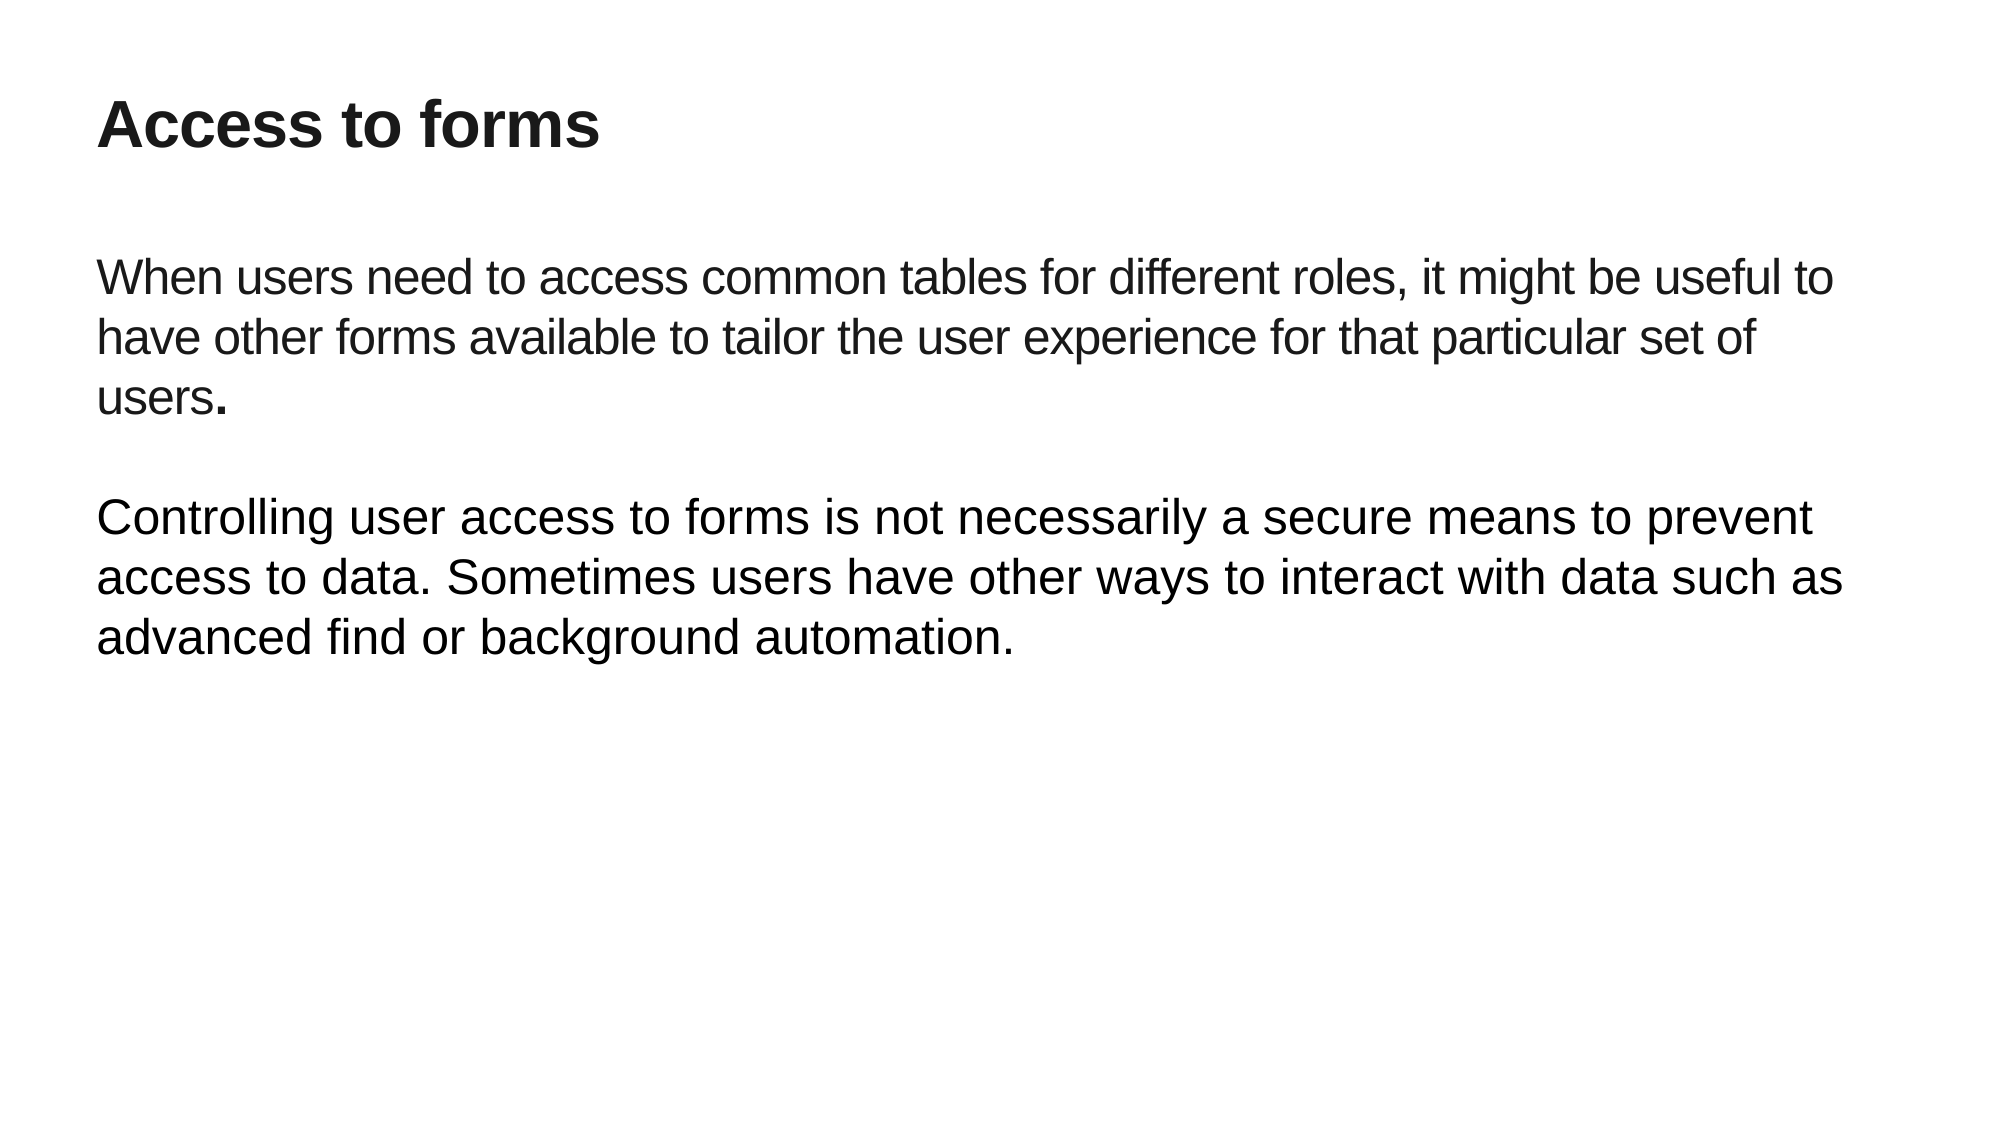

# Access to forms
When users need to access common tables for different roles, it might be useful to have other forms available to tailor the user experience for that particular set of users.

Controlling user access to forms is not necessarily a secure means to prevent access to data. Sometimes users have other ways to interact with data such as advanced find or background automation.